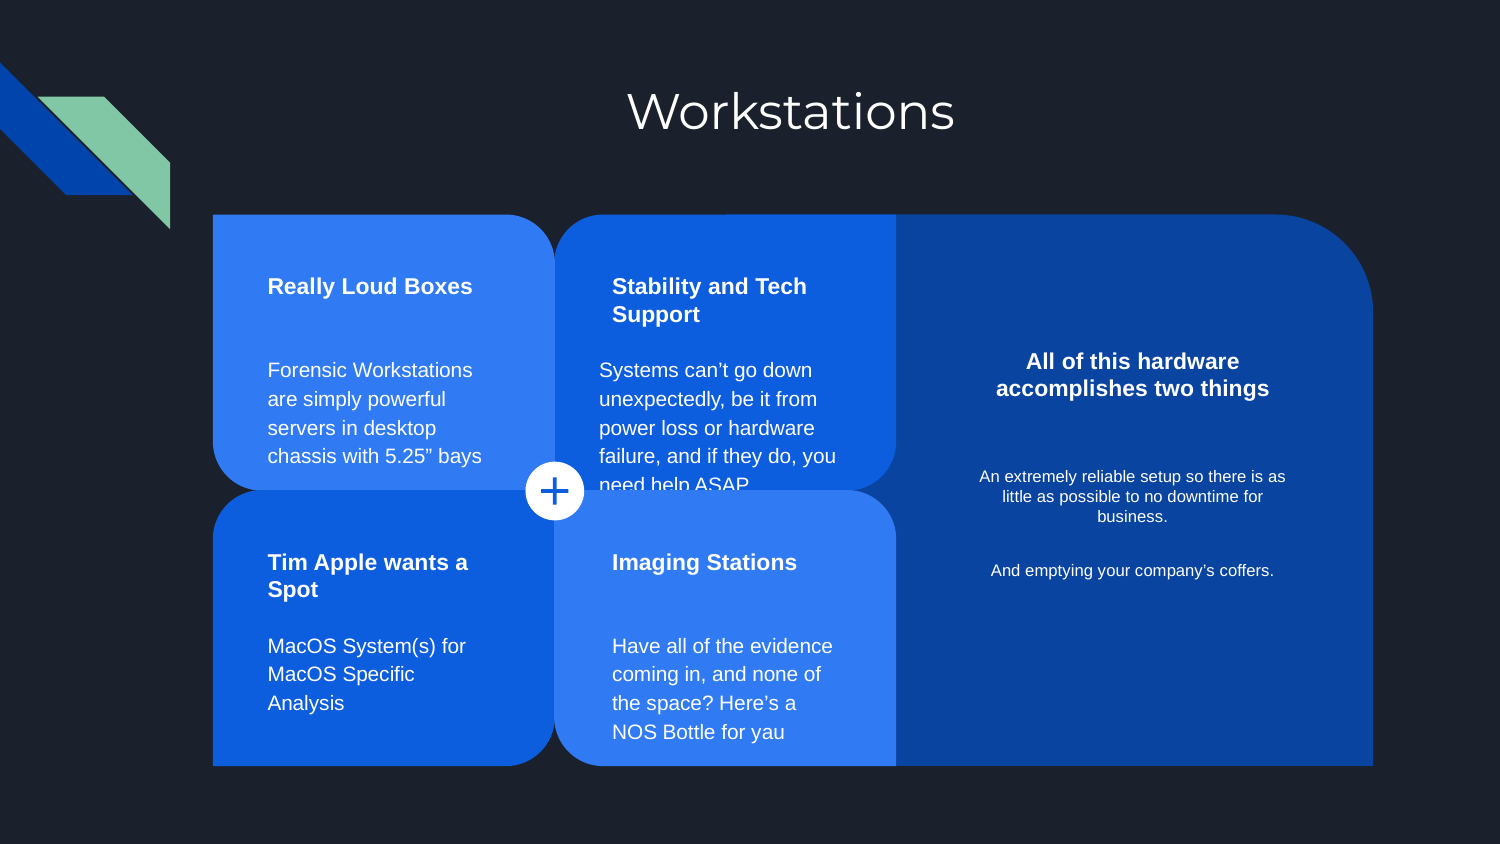

# Workstations

Really Loud Boxes

Forensic Workstations are simply powerful servers in desktop chassis with 5.25” bays

Stability and Tech Support

Systems can’t go down unexpectedly, be it from power loss or hardware failure, and if they do, you need help ASAP

All of this hardware accomplishes two things

An extremely reliable setup so there is as little as possible to no downtime for business.
And emptying your company’s coffers.

Tim Apple wants a Spot
MacOS System(s) for MacOS Specific Analysis

Imaging Stations
Have all of the evidence coming in, and none of the space? Here’s a NOS Bottle for yau